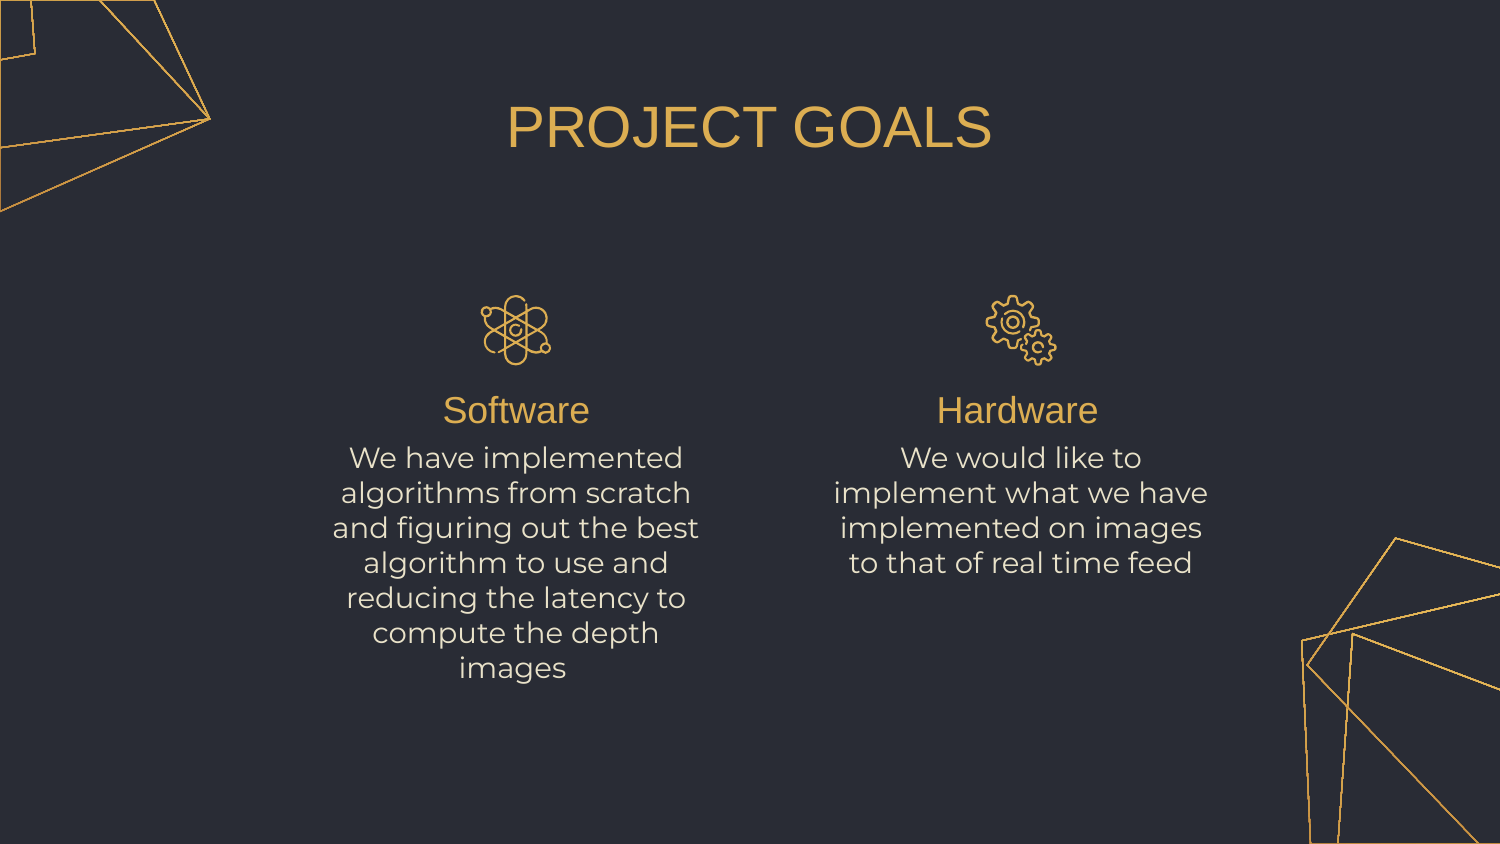

# PROJECT GOALS

Software
Hardware
We have implemented algorithms from scratch and figuring out the best algorithm to use and reducing the latency to compute the depth images
We would like to implement what we have implemented on images to that of real time feed